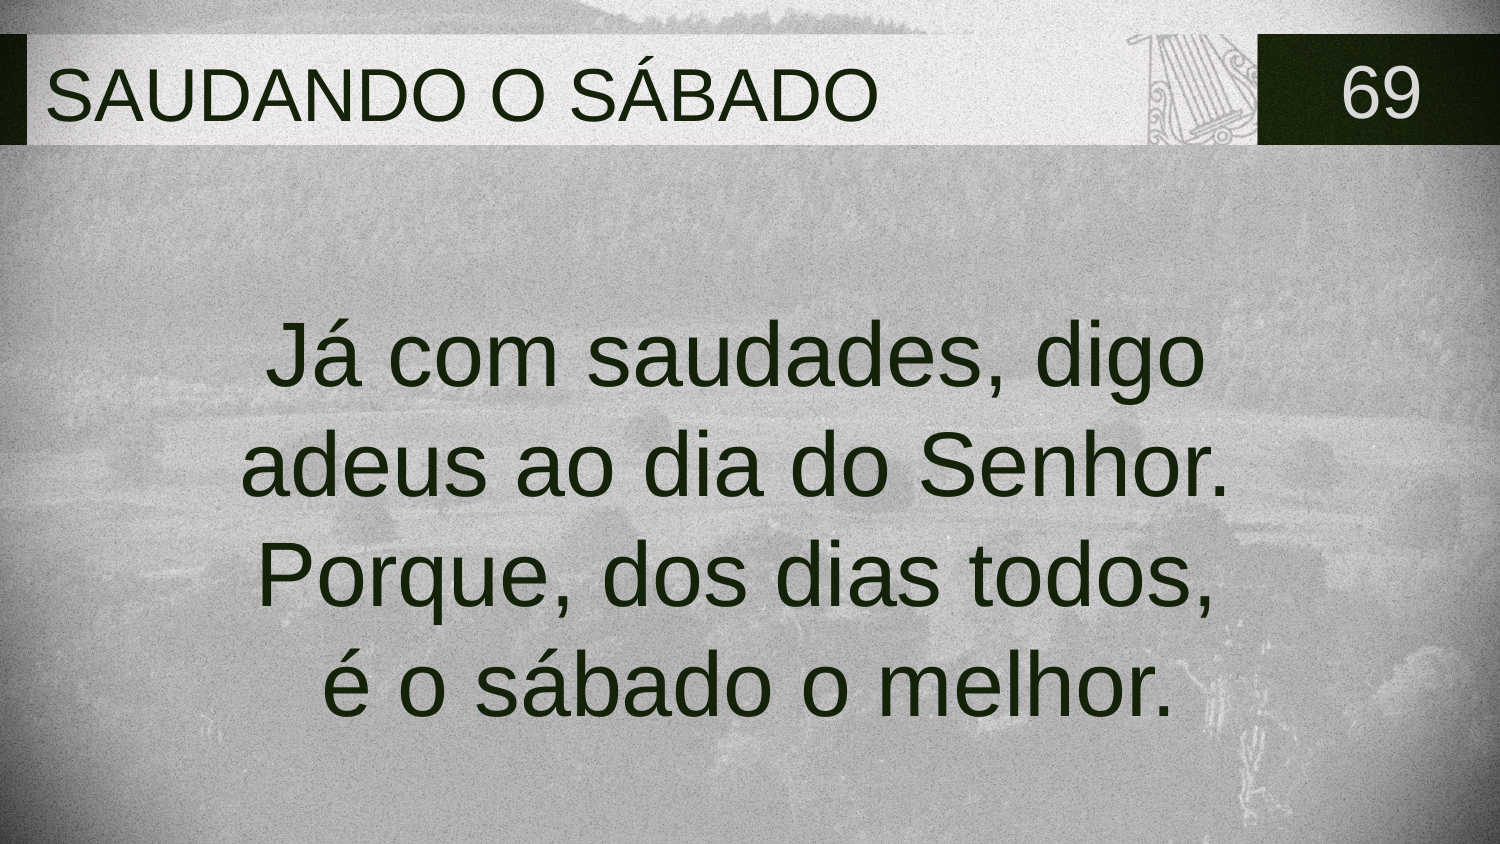

# SAUDANDO O SÁBADO
69
Já com saudades, digo
adeus ao dia do Senhor.
Porque, dos dias todos,
é o sábado o melhor.